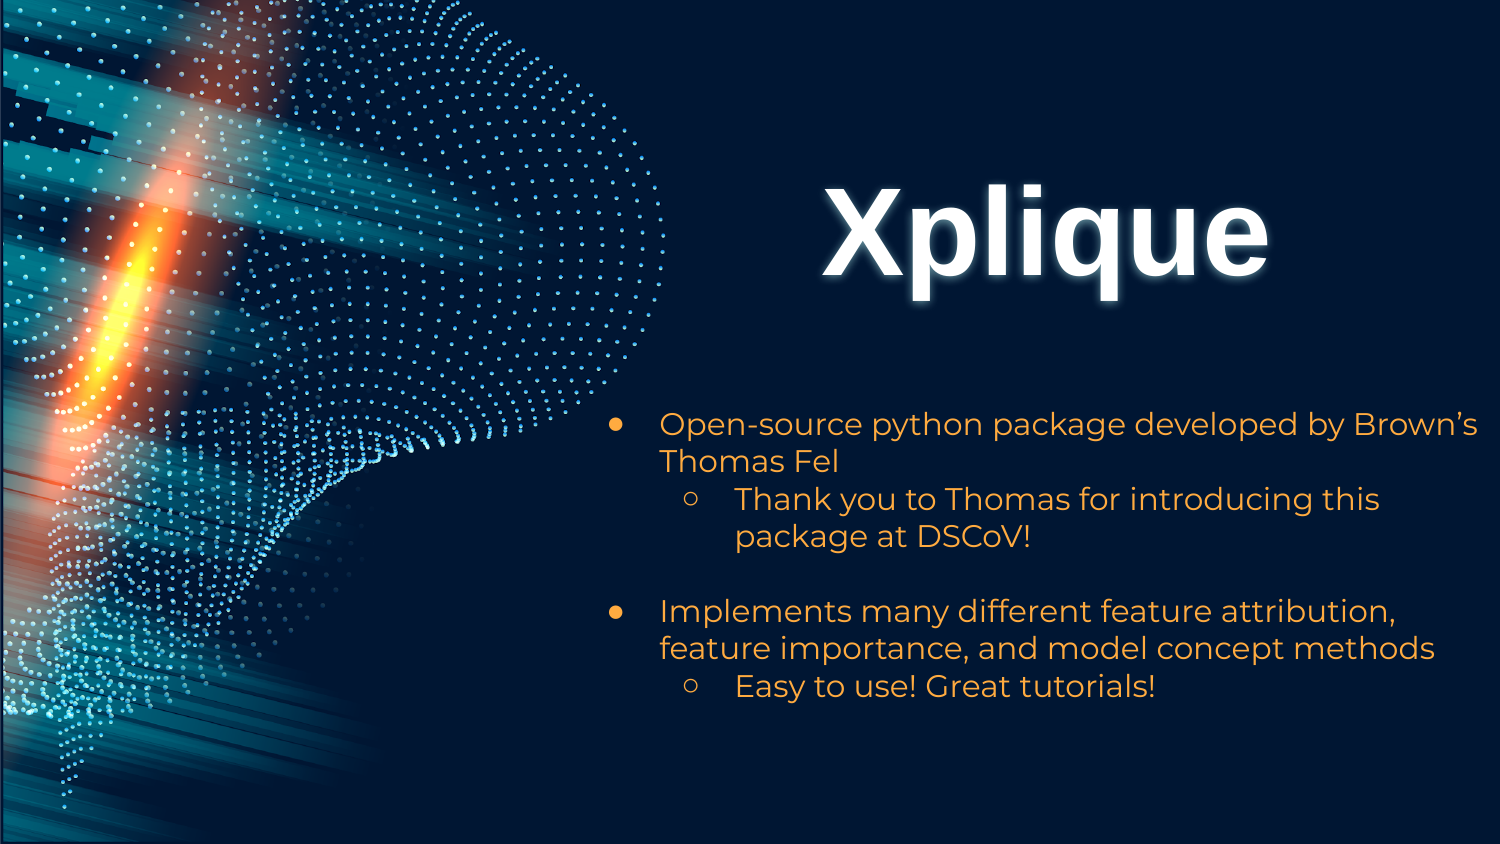

# Xplique
Open-source python package developed by Brown’s Thomas Fel
Thank you to Thomas for introducing this package at DSCoV!

Implements many different feature attribution, feature importance, and model concept methods
Easy to use! Great tutorials!